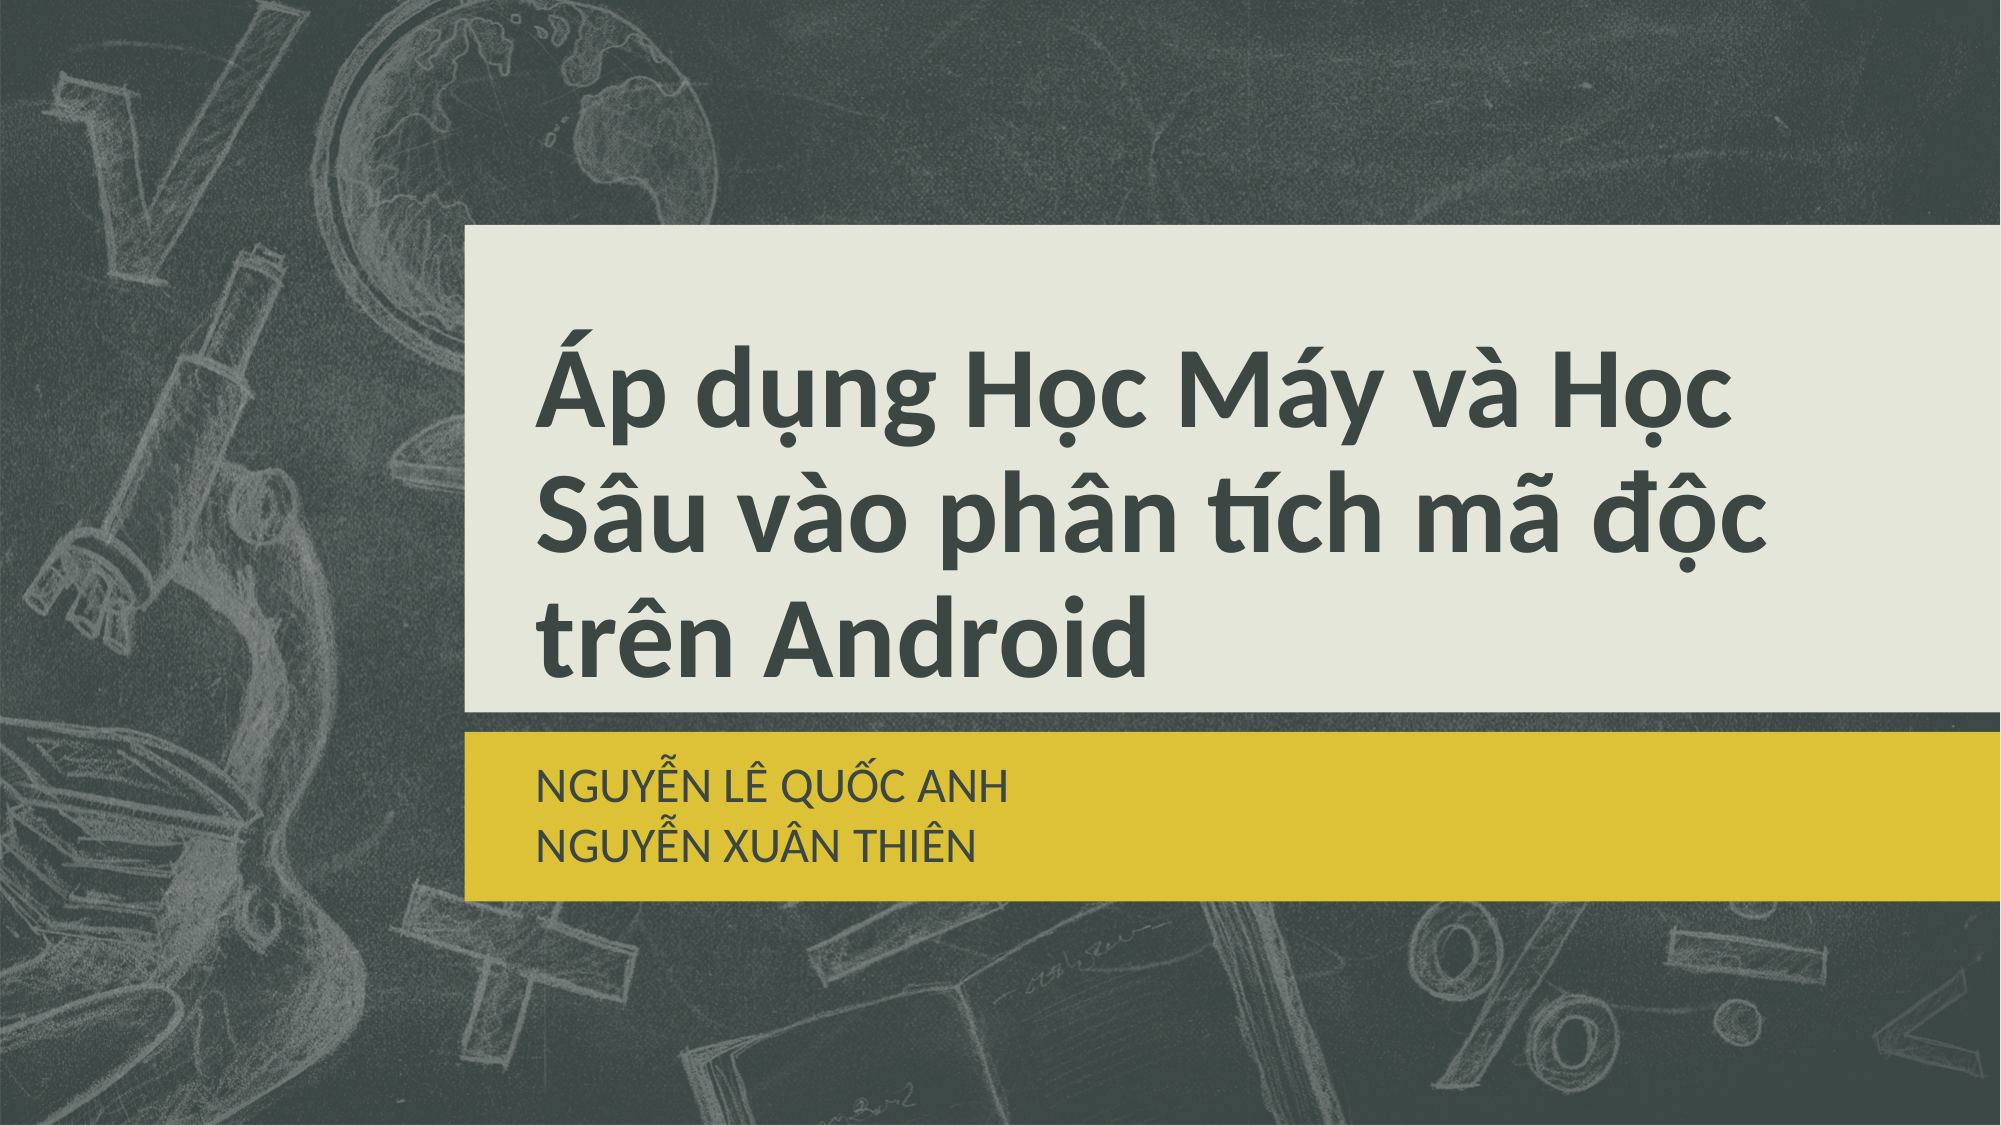

# Áp dụng Học Máy và Học Sâu vào phân tích mã độc trên Android
NGUYỄN LÊ QUỐC ANH
NGUYỄN XUÂN THIÊN